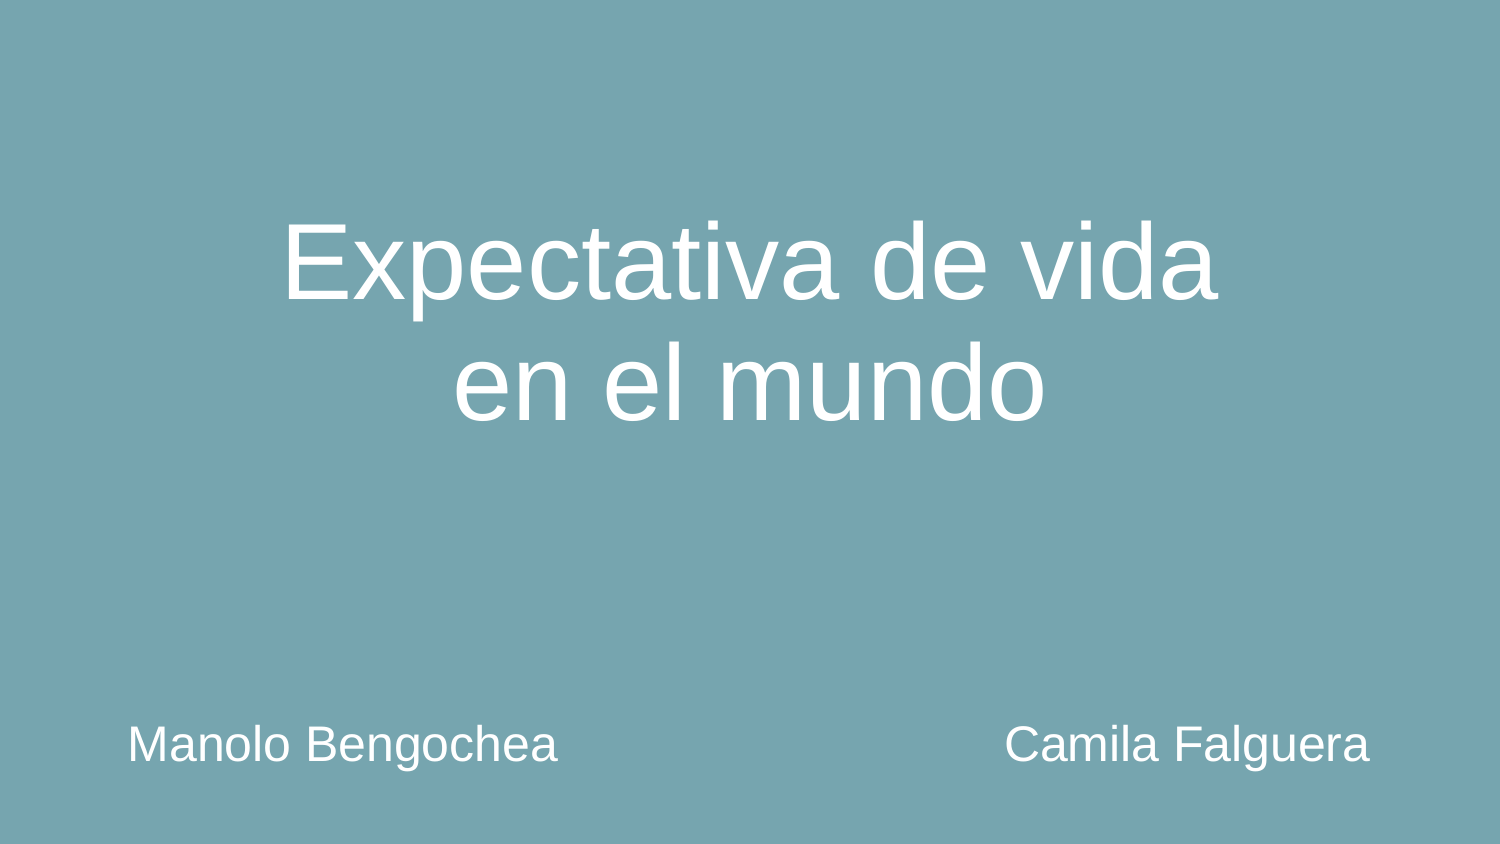

# Expectativa de vida
en el mundo
Manolo Bengochea                                Camila Falguera